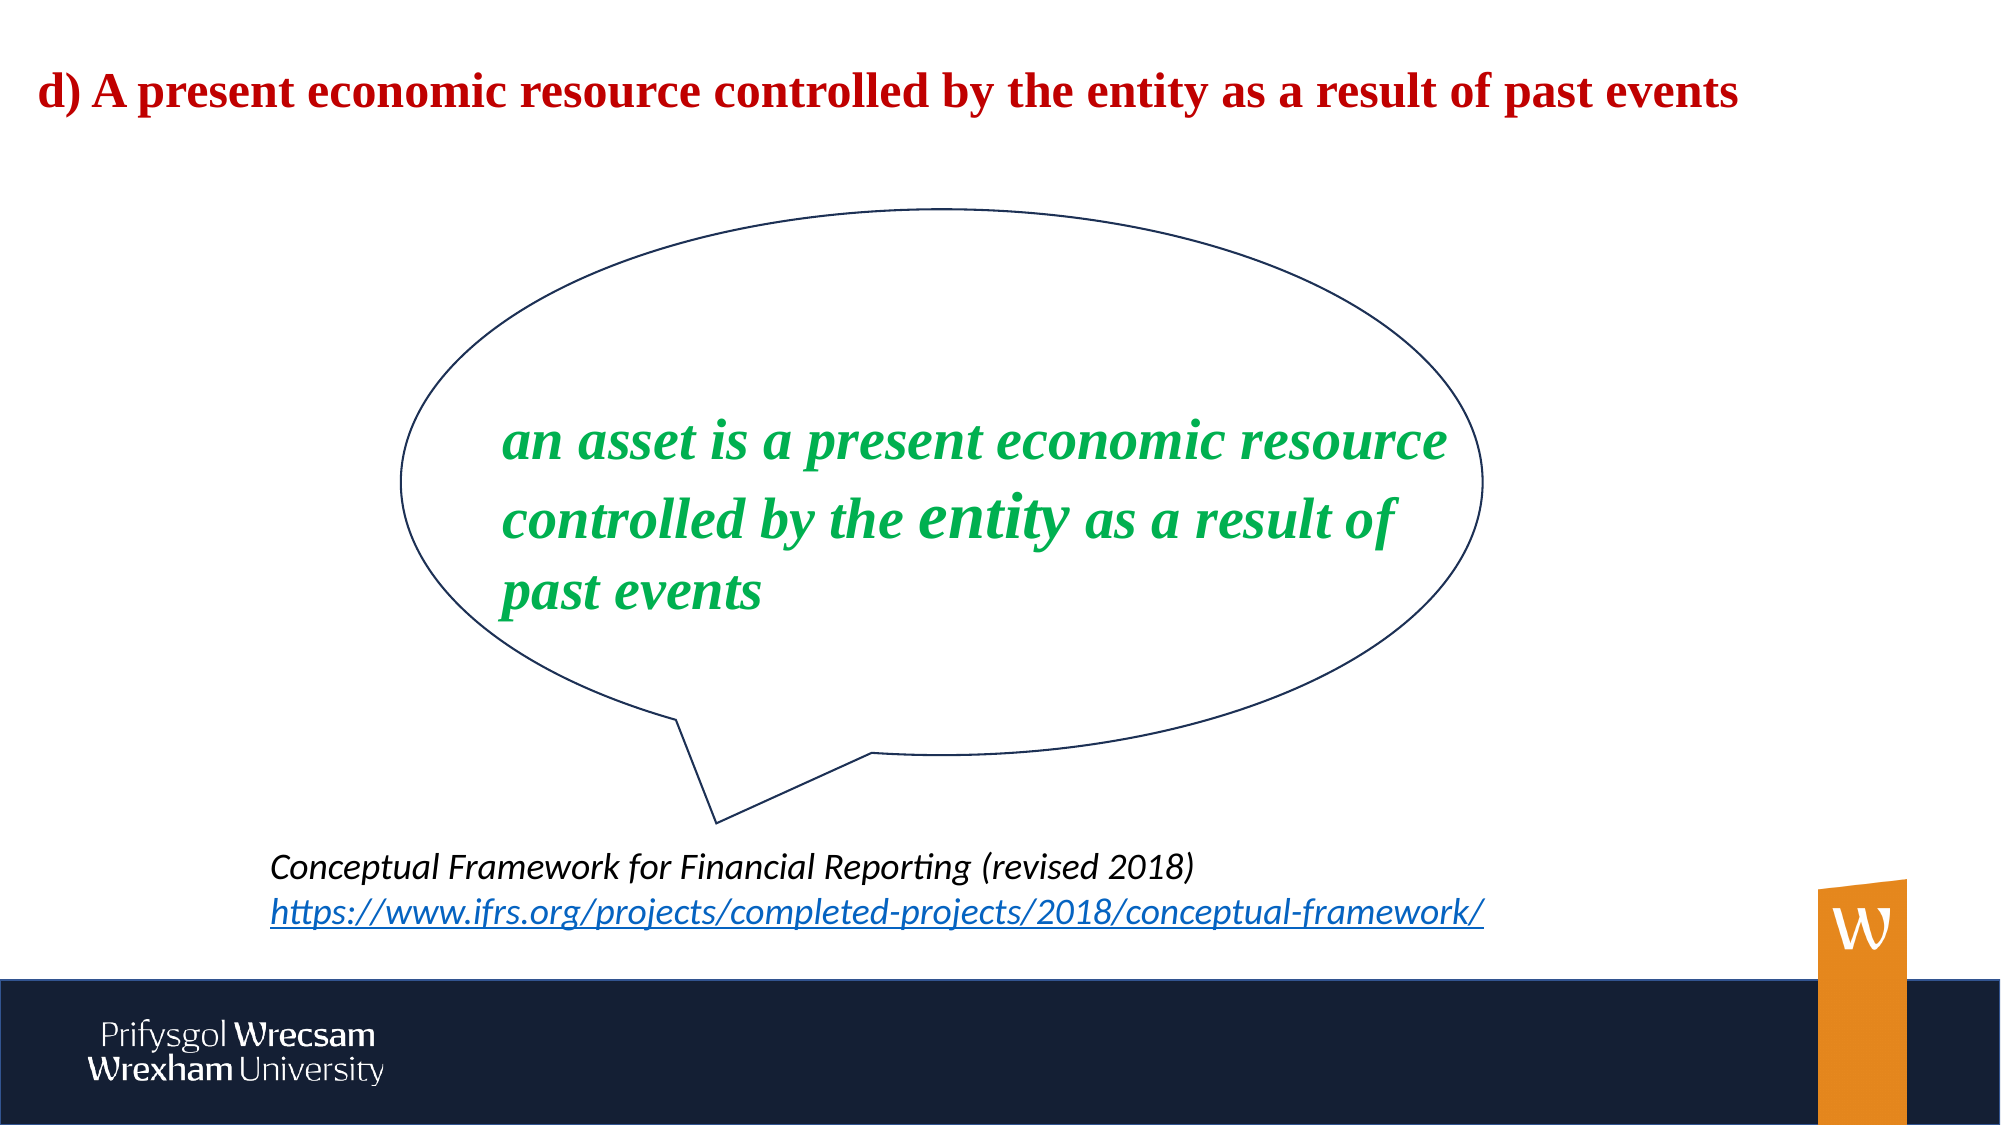

d) A present economic resource controlled by the entity as a result of past events

an asset is a present economic resource
controlled by the entity as a result of
past events
Conceptual Framework for Financial Reporting (revised 2018)
https://www.ifrs.org/projects/completed-projects/2018/conceptual-framework/